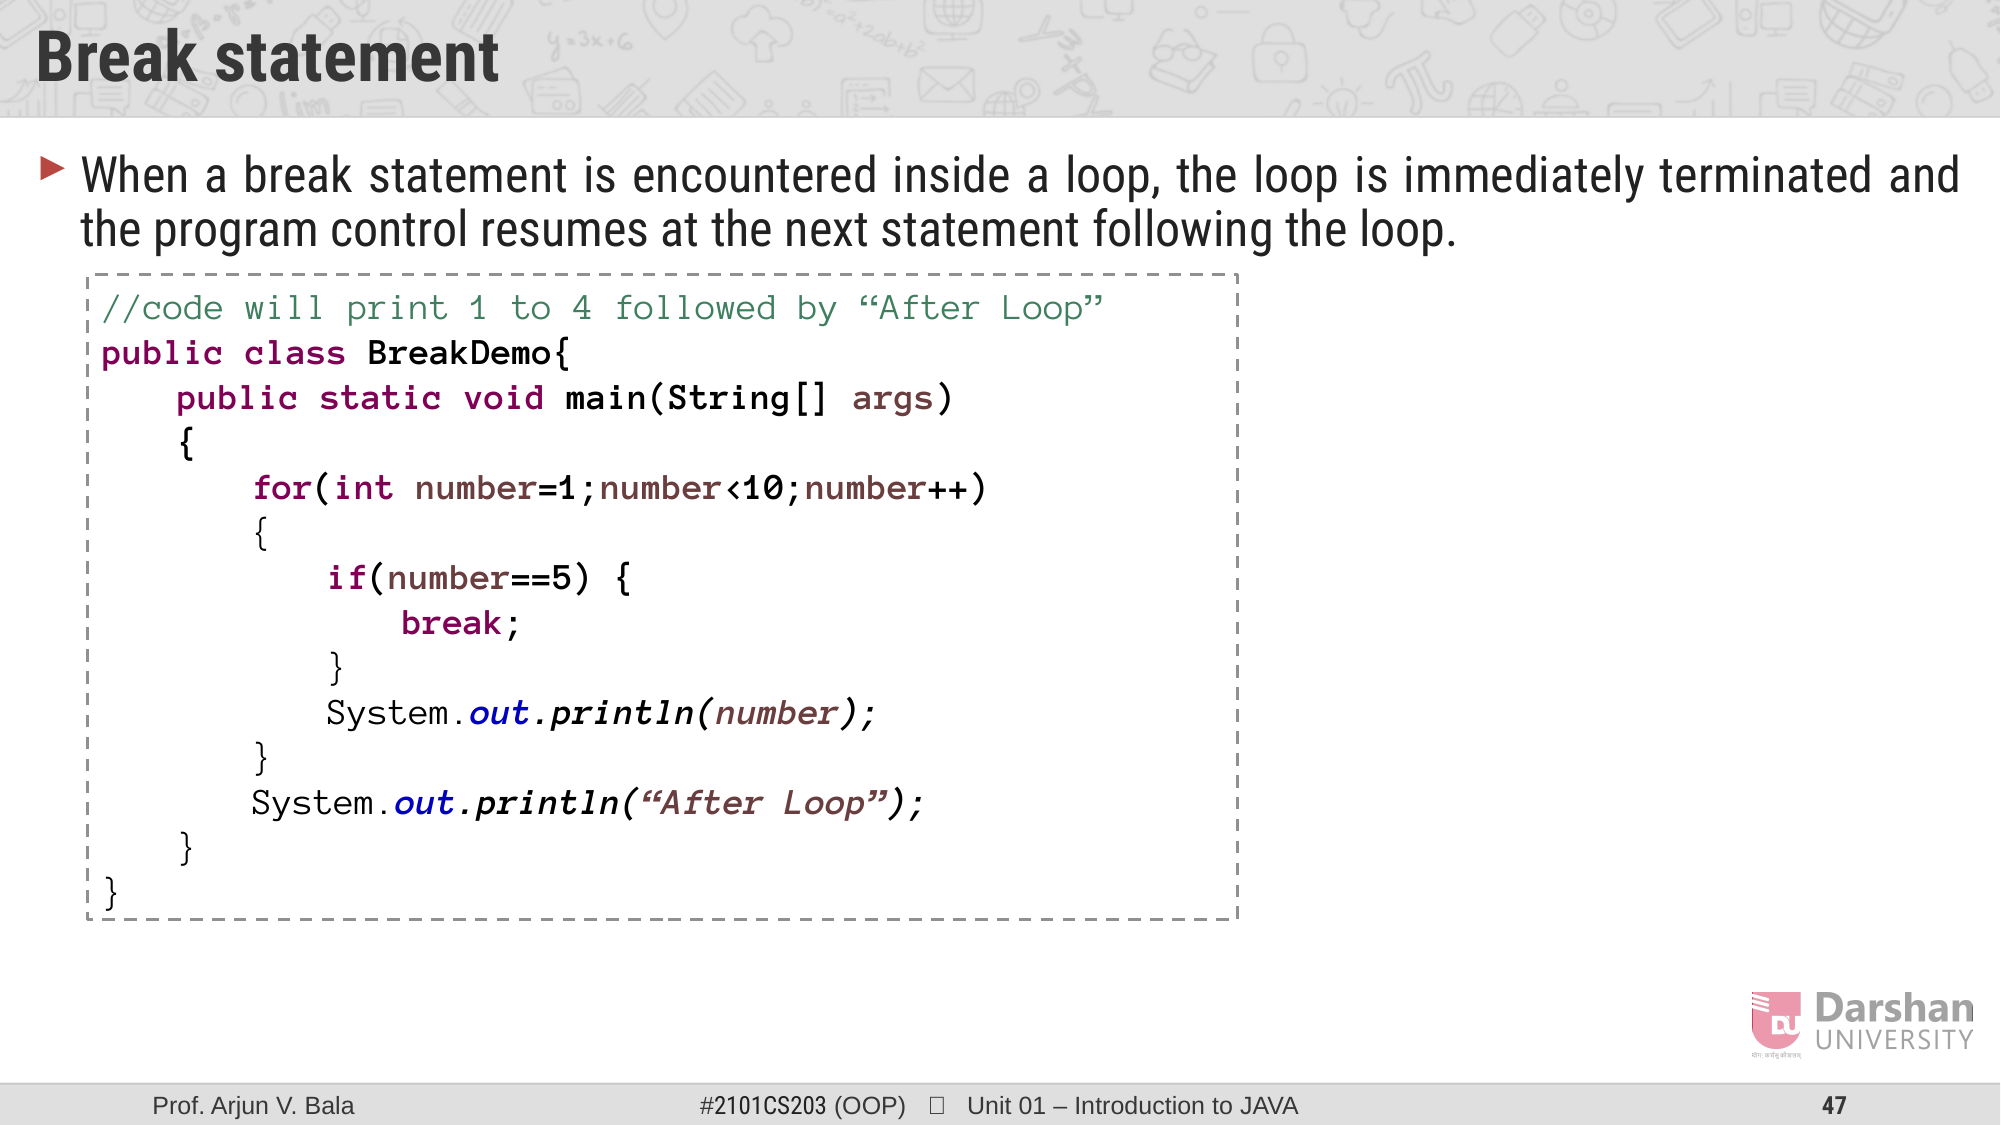

# Break statement
When a break statement is encountered inside a loop, the loop is immediately terminated and the program control resumes at the next statement following the loop.

//code will print 1 to 4 followed by “After Loop”
public class BreakDemo{
public static void main(String[] args)
{
for(int number=1;number<10;number++)
{
if(number==5) {
break;
}
System.out.println(number);
}
System.out.println(“After Loop”);
}
}